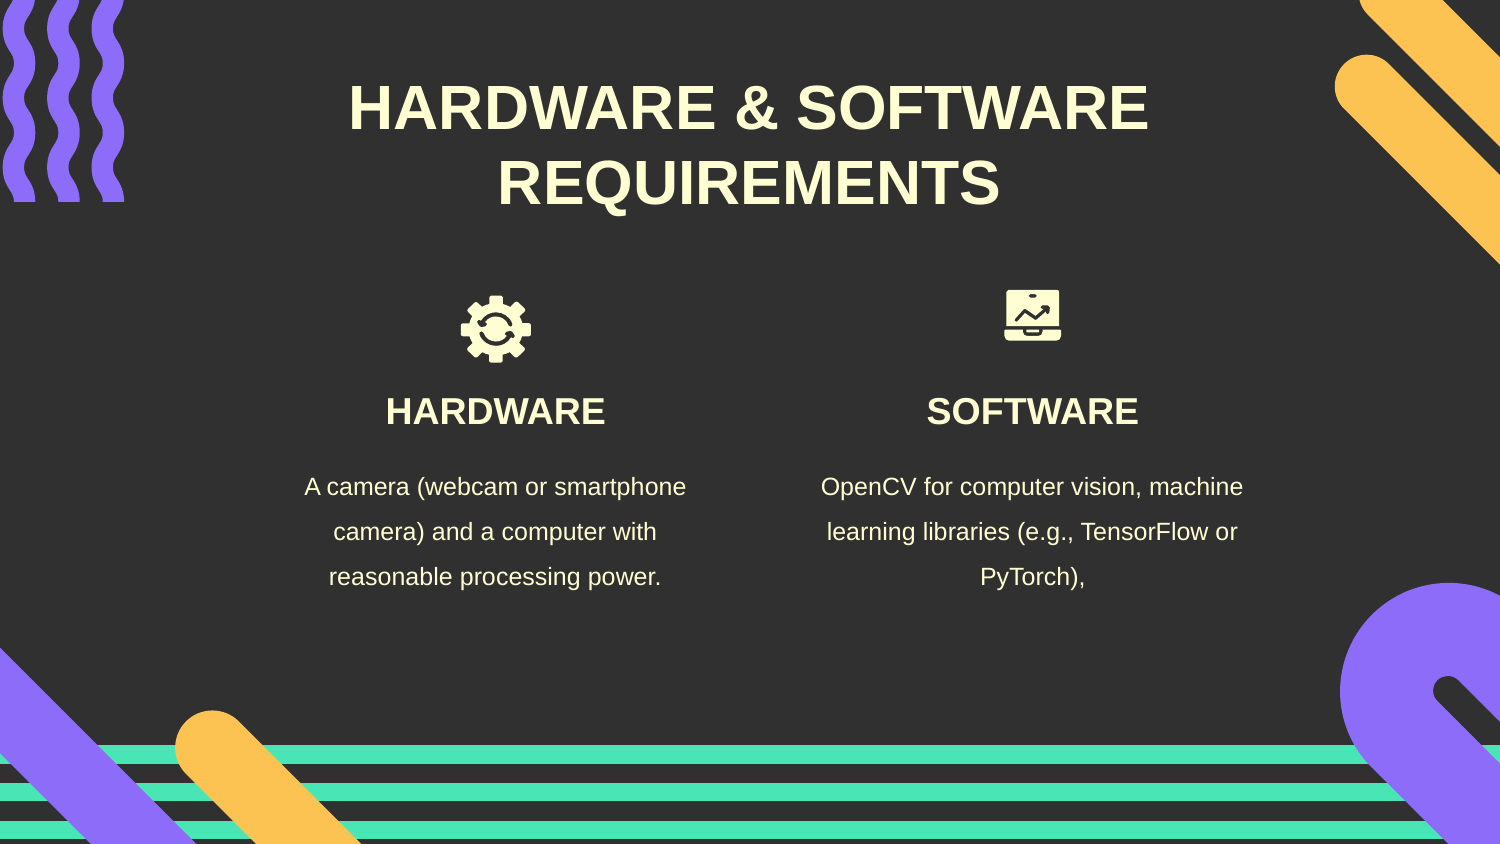

# HARDWARE & SOFTWARE REQUIREMENTS

HARDWARE
SOFTWARE
A camera (webcam or smartphone camera) and a computer with reasonable processing power.
OpenCV for computer vision, machine learning libraries (e.g., TensorFlow or PyTorch),